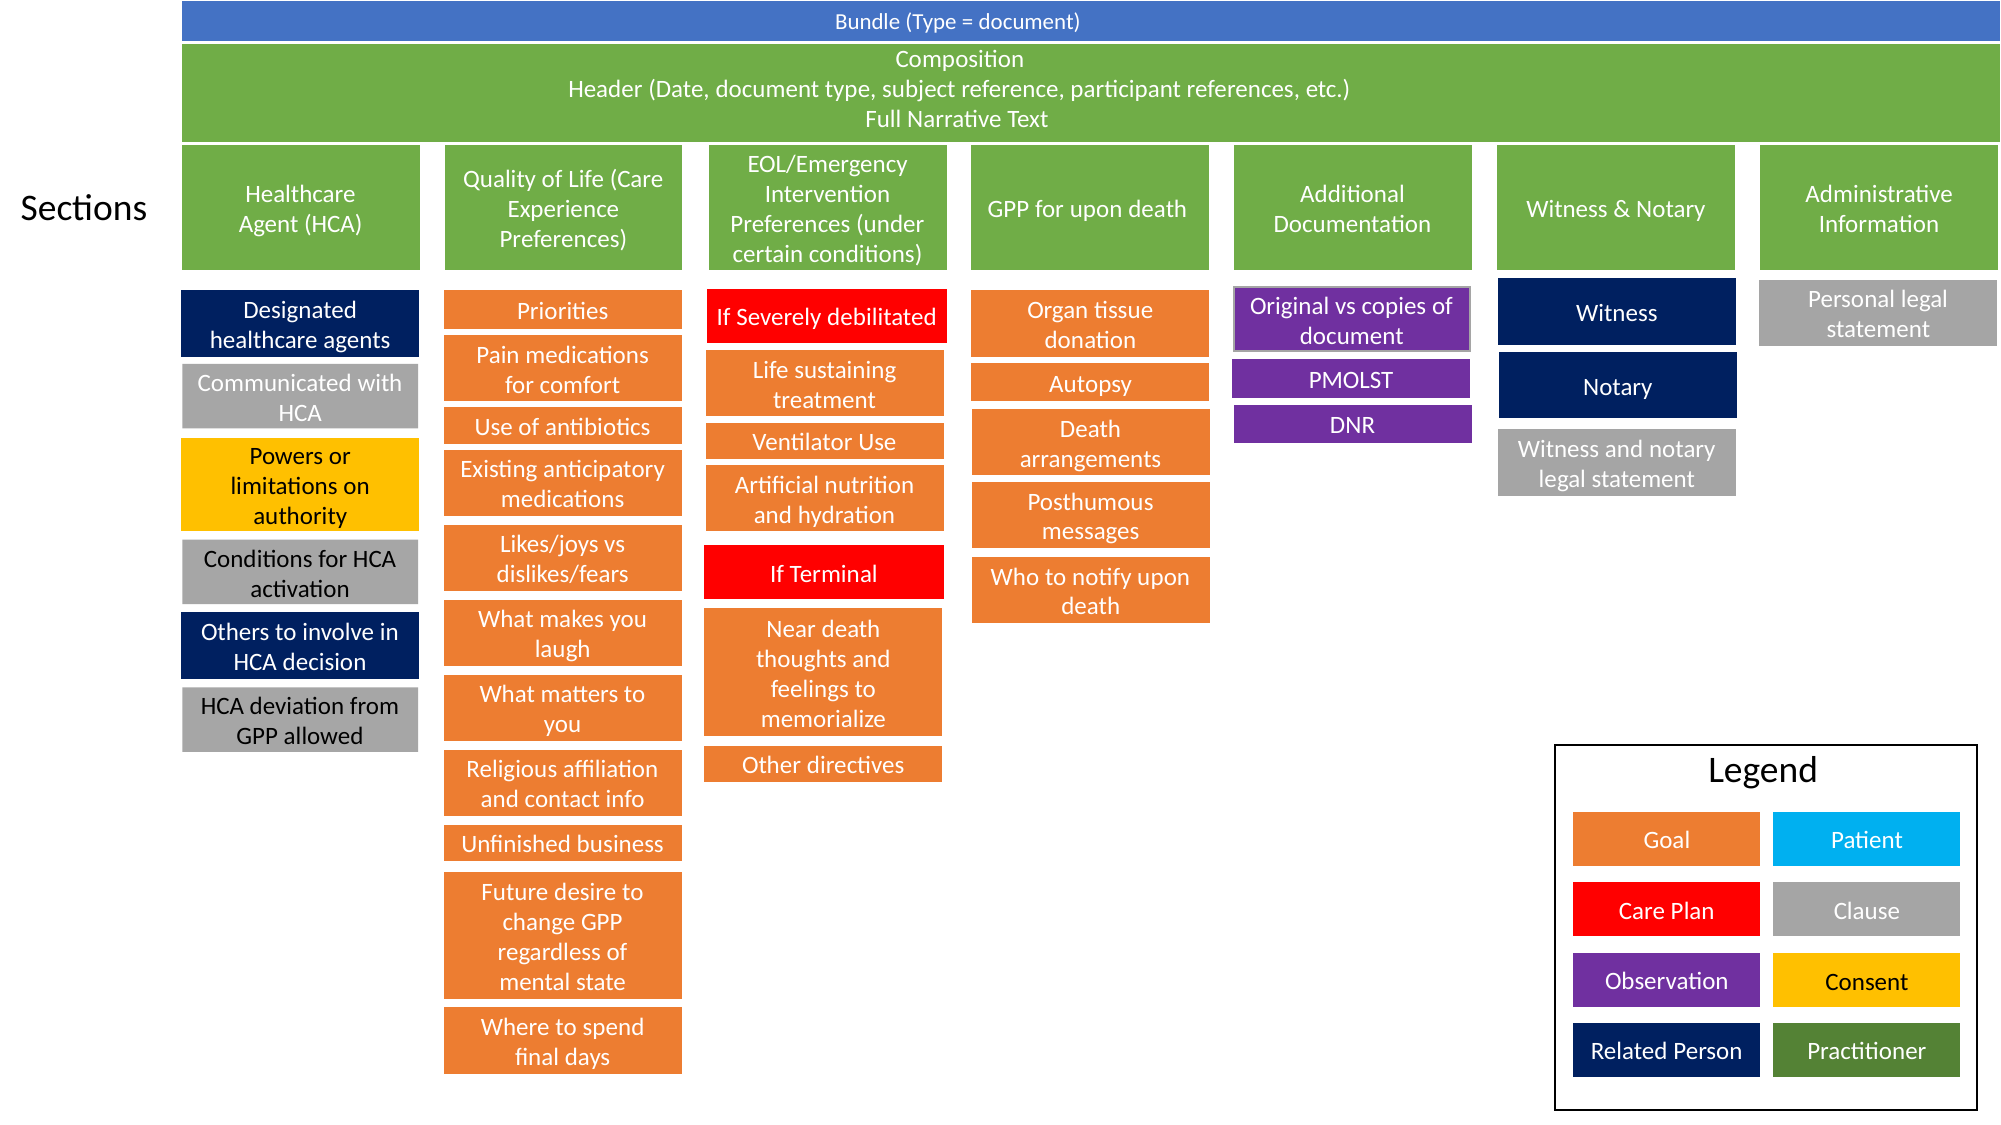

Bundle (Type = document)

Composition
Header (Date, document type, subject reference, participant references, etc.)
Full Narrative Text

Healthcare
Agent (HCA)
Quality of Life (Care Experience Preferences)
EOL/Emergency Intervention Preferences (under certain conditions)
GPP for upon death
Additional Documentation
Witness & Notary
Administrative Information
Sections
Witness
Personal legal statement
Original vs copies of document
If Severely debilitated
Designated healthcare agents
Priorities
Organ tissue donation
Pain medications for comfort
Life sustaining treatment
Notary
PMOLST
Autopsy
Communicated with HCA
DNR
Use of antibiotics
Death arrangements
Ventilator Use
Witness and notary legal statement
Powers or limitations on authority
Existing anticipatory medications
Artificial nutrition and hydration
Posthumous messages
Likes/joys vs dislikes/fears
Conditions for HCA activation
If Terminal
Who to notify upon death
What makes you laugh
Near death thoughts and feelings to memorialize
Others to involve in HCA decision
What matters to you
HCA deviation from GPP allowed
Legend

Goal
Patient
Care Plan
Clause
Observation
Consent
Related Person
Practitioner
Other directives
Religious affiliation and contact info
Unfinished business
Future desire to change GPP regardless of mental state
Where to spend final days